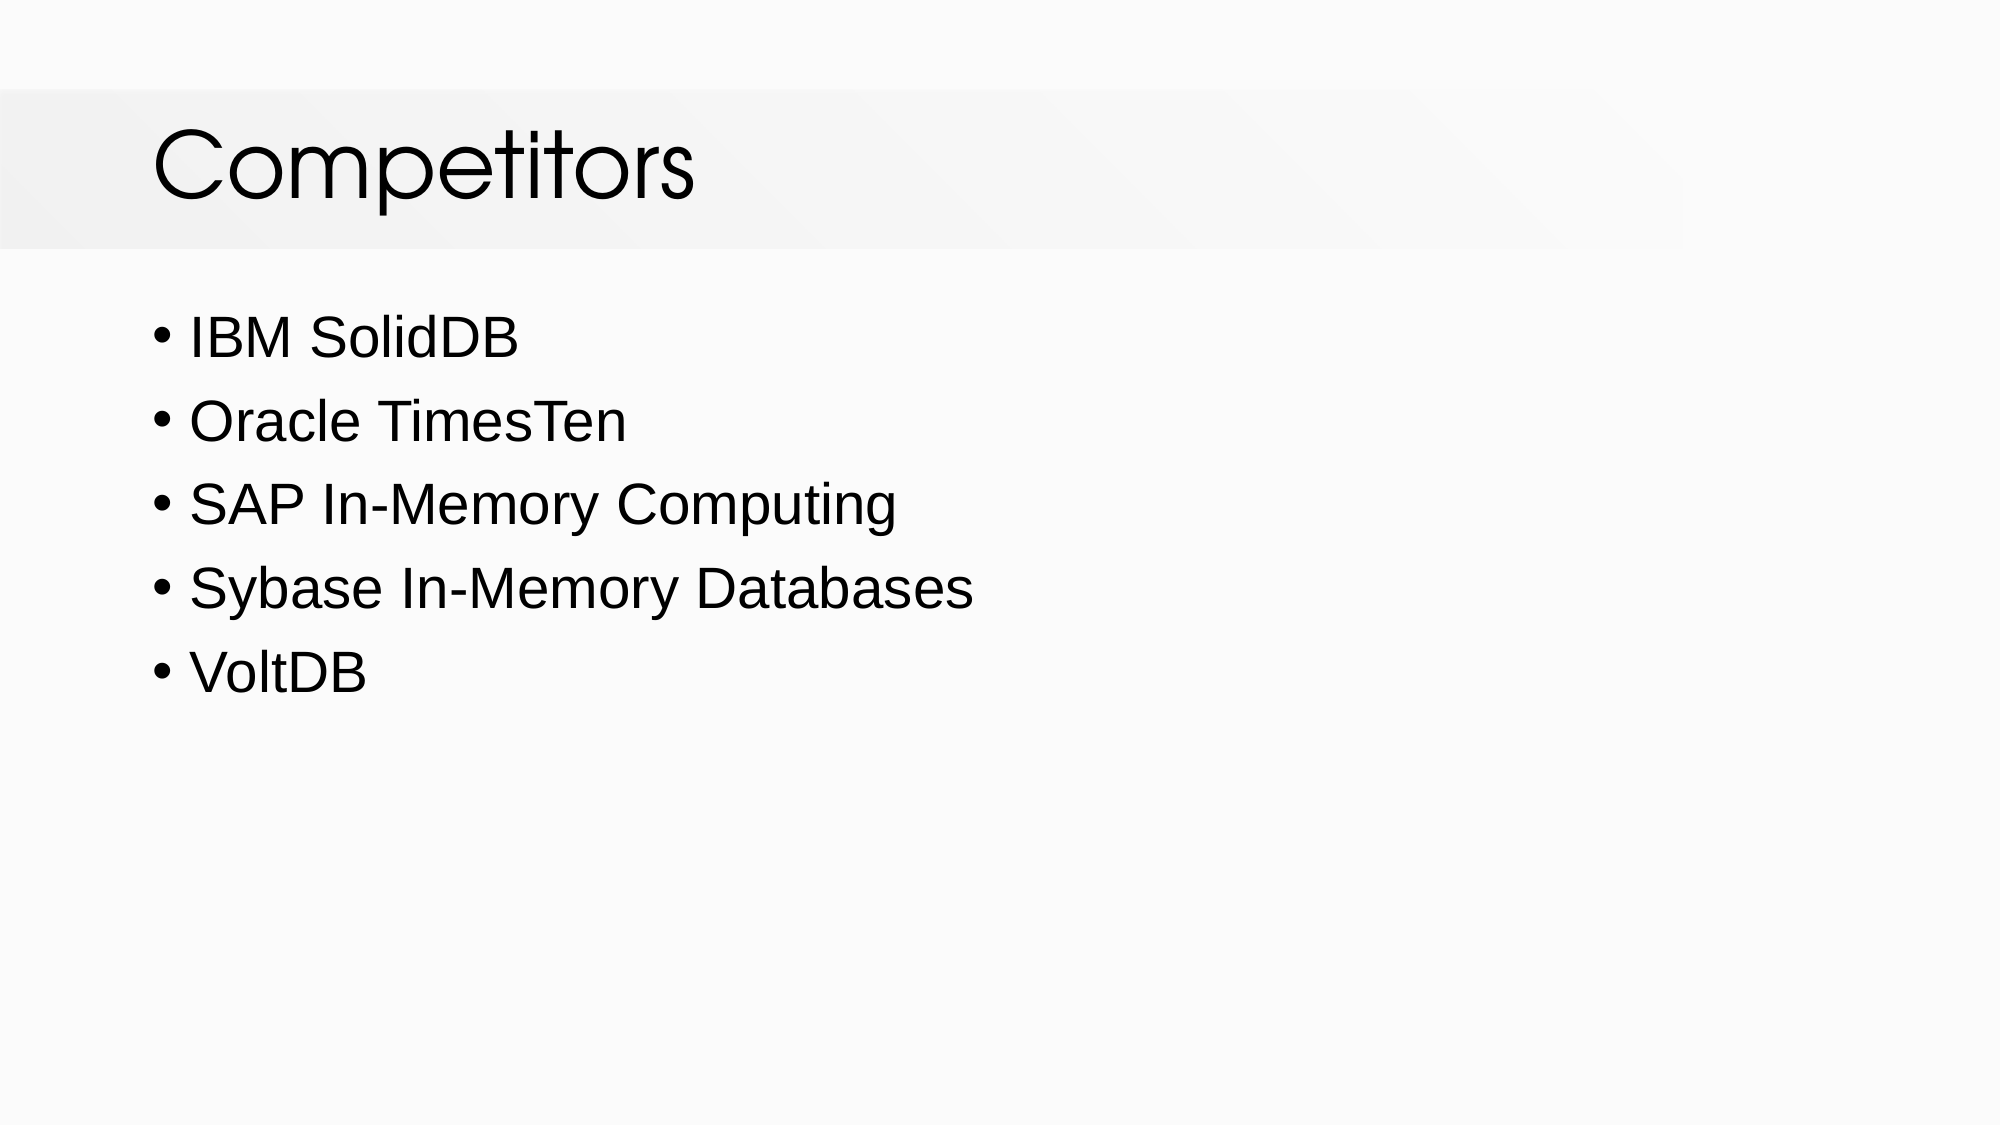

# Competitors
IBM SolidDB
Oracle TimesTen
SAP In-Memory Computing
Sybase In-Memory Databases
VoltDB